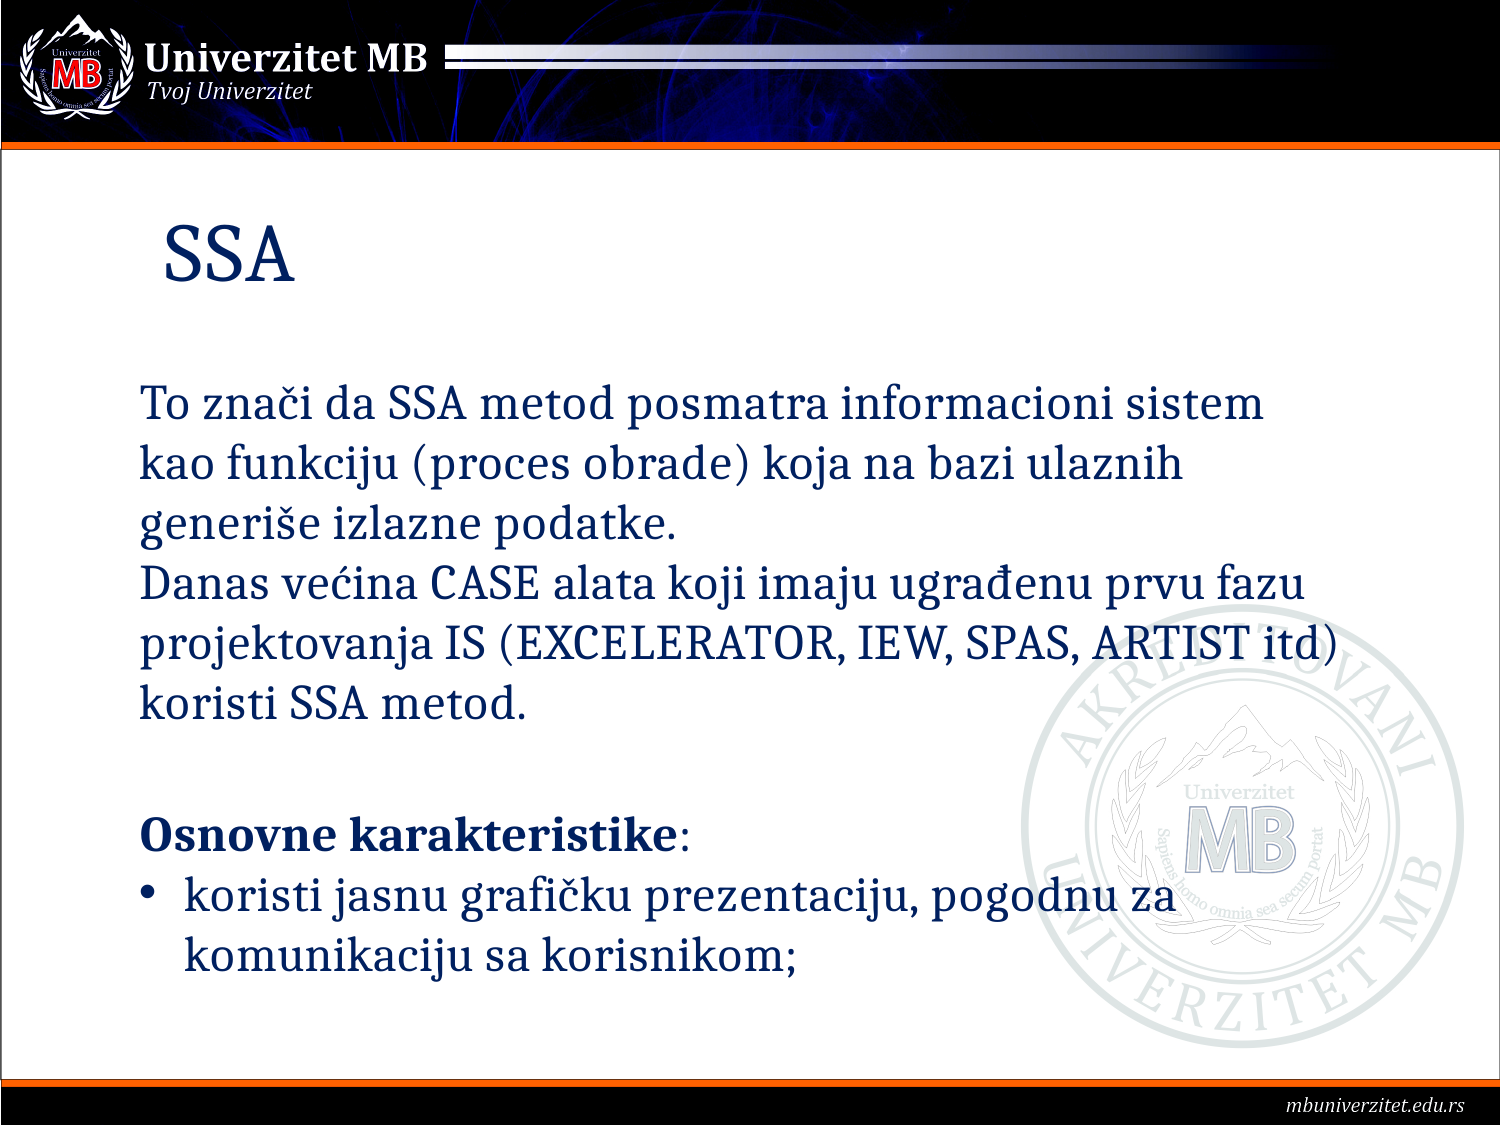

# SSA
To znači da SSA metod posmatra informacioni sistem kao funkciju (proces obrade) koja na bazi ulaznih generiše izlazne podatke.
Danas većina CASE alata koji imaju ugrađenu prvu fazu projektovanja IS (EXCELERATOR, IEW, SPAS, ARTIST itd) koristi SSA metod.

Osnovne karakteristike:
koristi jasnu grafičku prezentaciju, pogodnu za komunikaciju sa korisnikom;